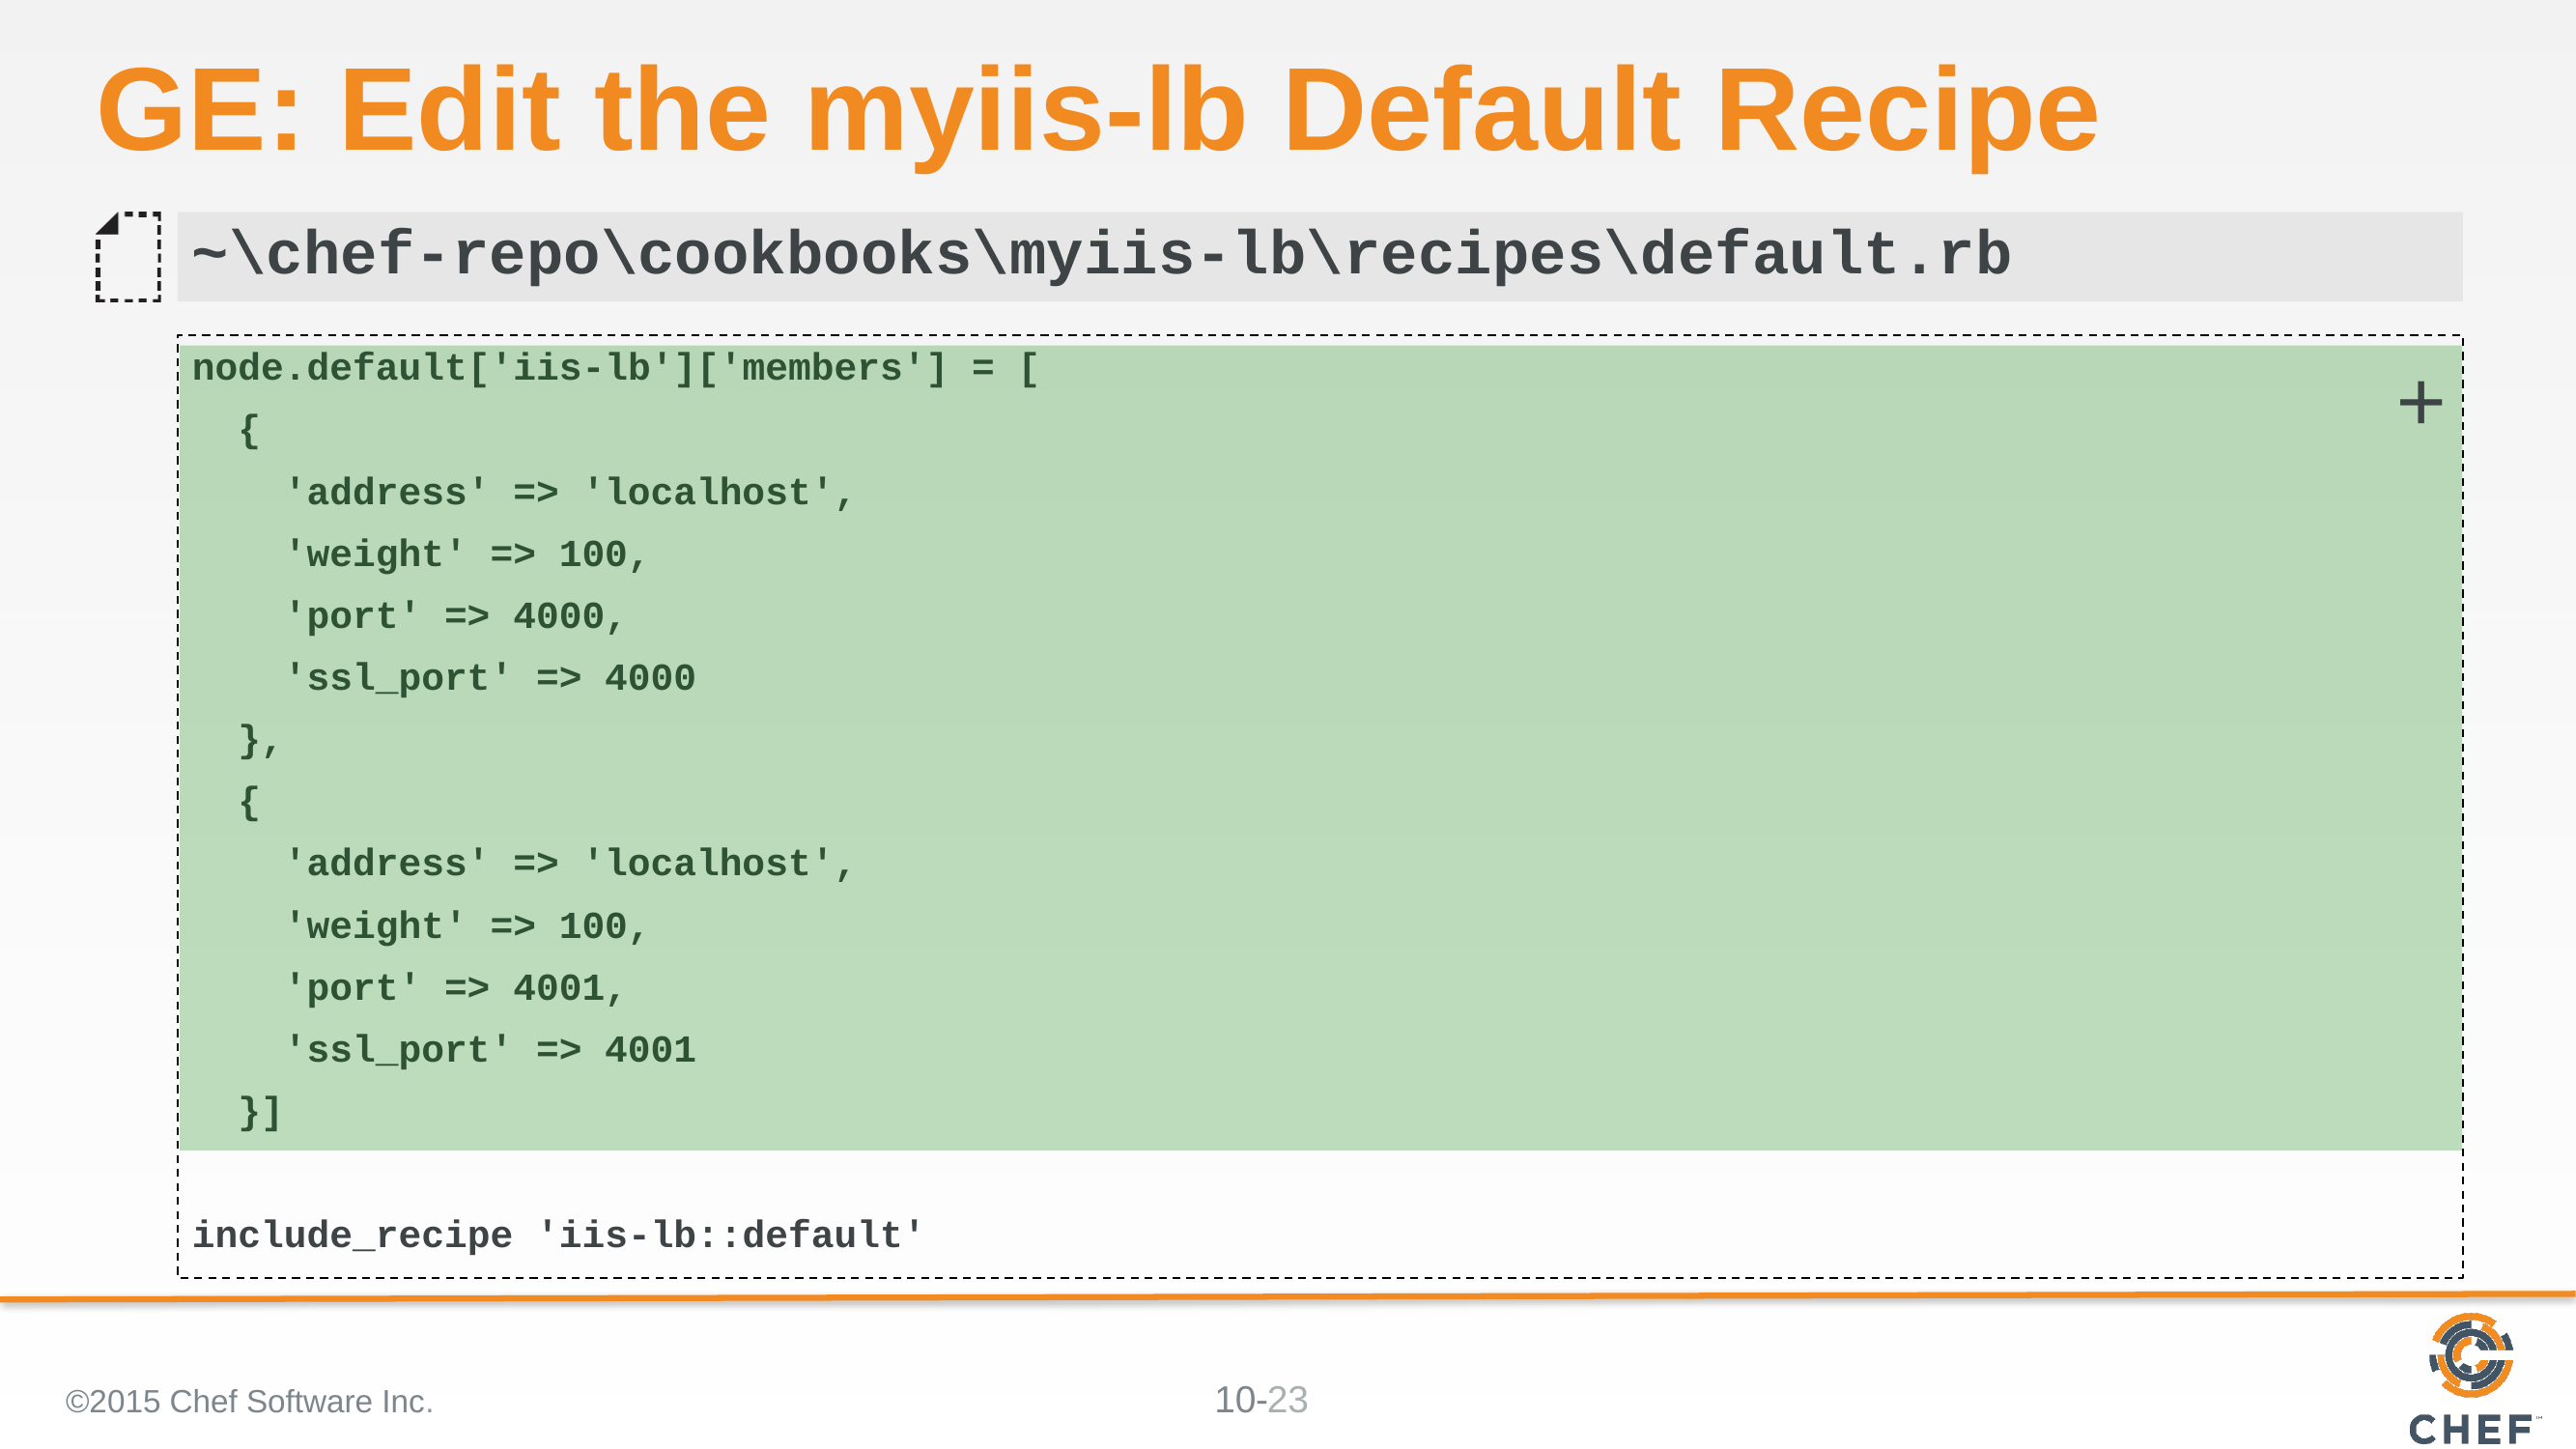

# GE: Edit the myiis-lb Default Recipe
~\chef-repo\cookbooks\myiis-lb\recipes\default.rb
node.default['iis-lb']['members'] = [
  {
    'address' => 'localhost',
    'weight' => 100,
    'port' => 4000,
    'ssl_port' => 4000
  },
  {
    'address' => 'localhost',
    'weight' => 100,
    'port' => 4001,
    'ssl_port' => 4001
  }]

include_recipe 'iis-lb::default'
+
©2015 Chef Software Inc.
23